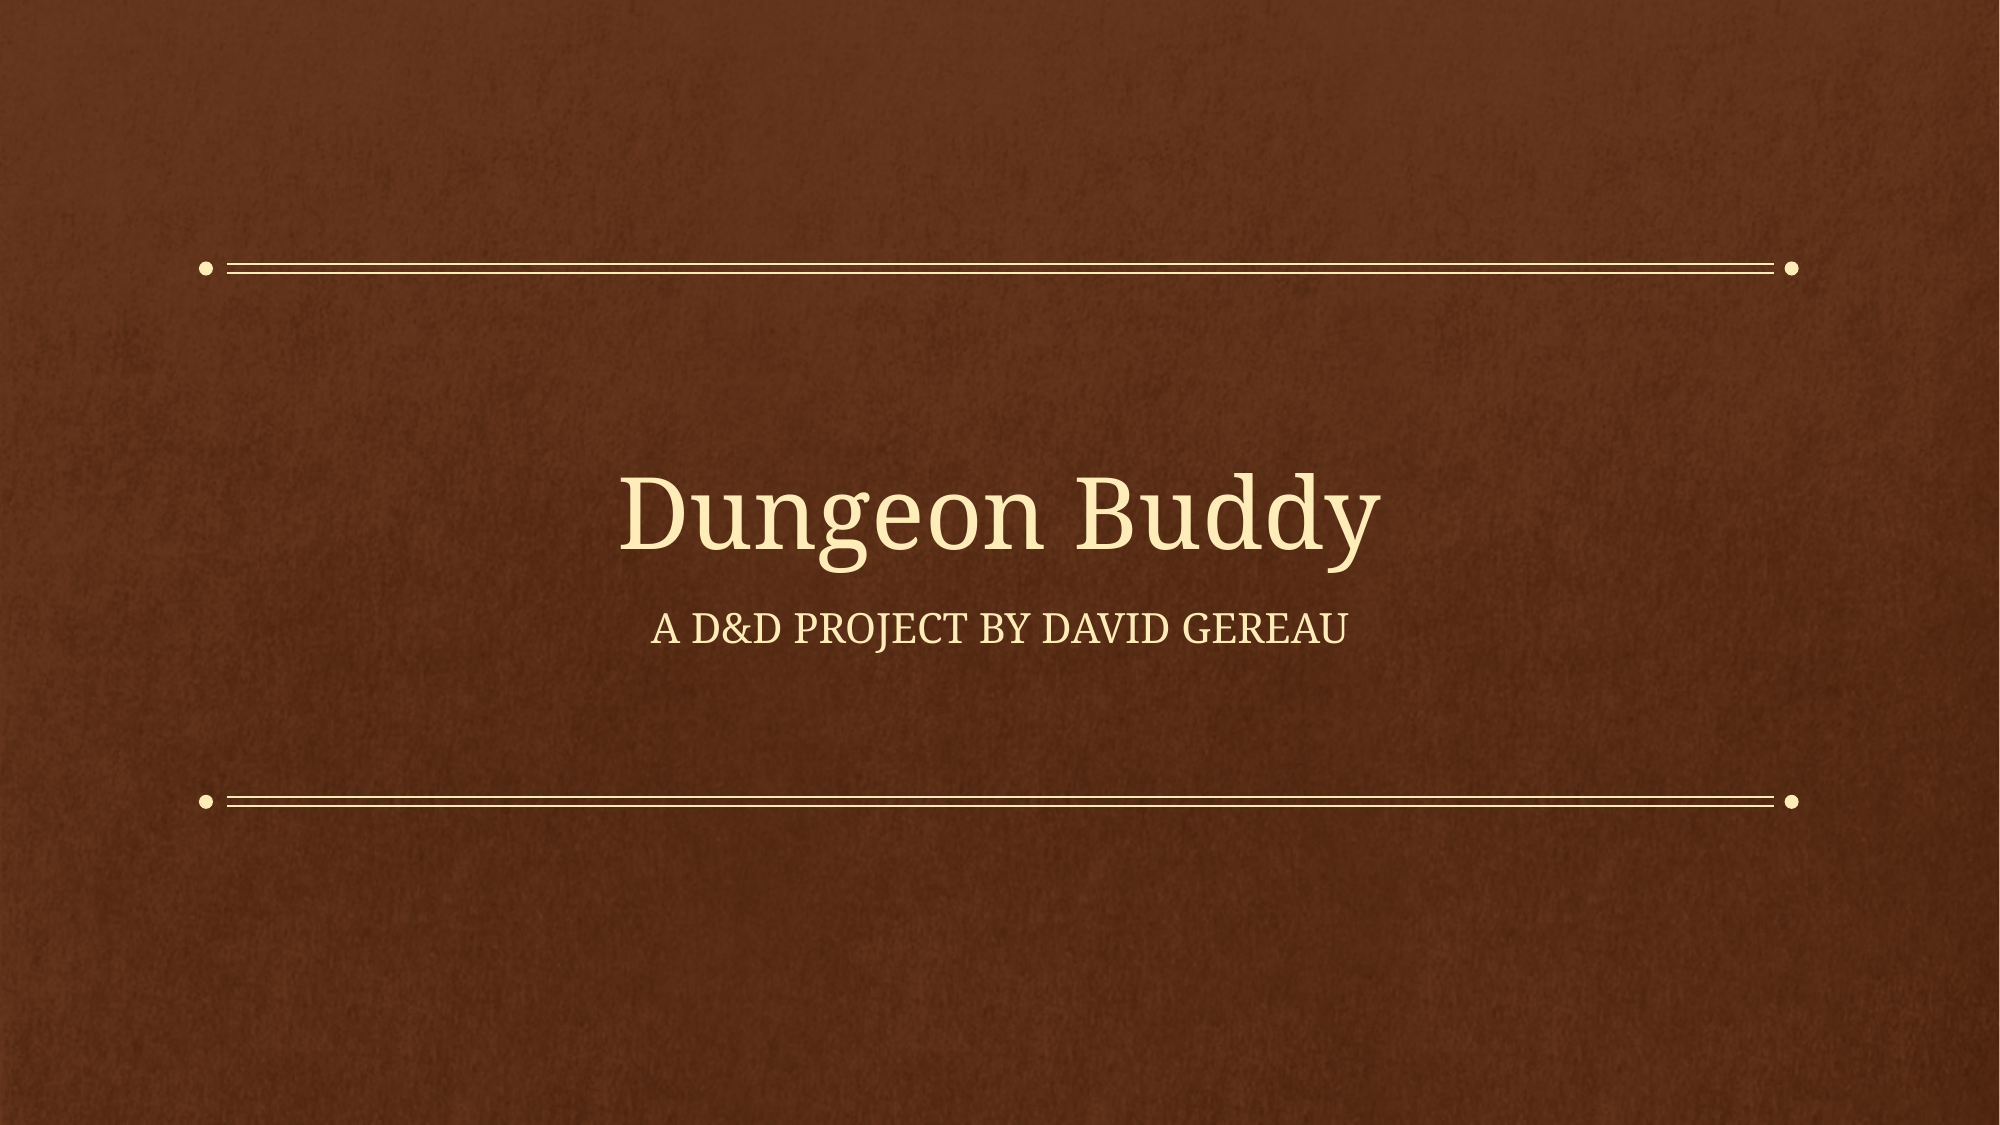

# Dungeon Buddy
A D&D project by David Gereau